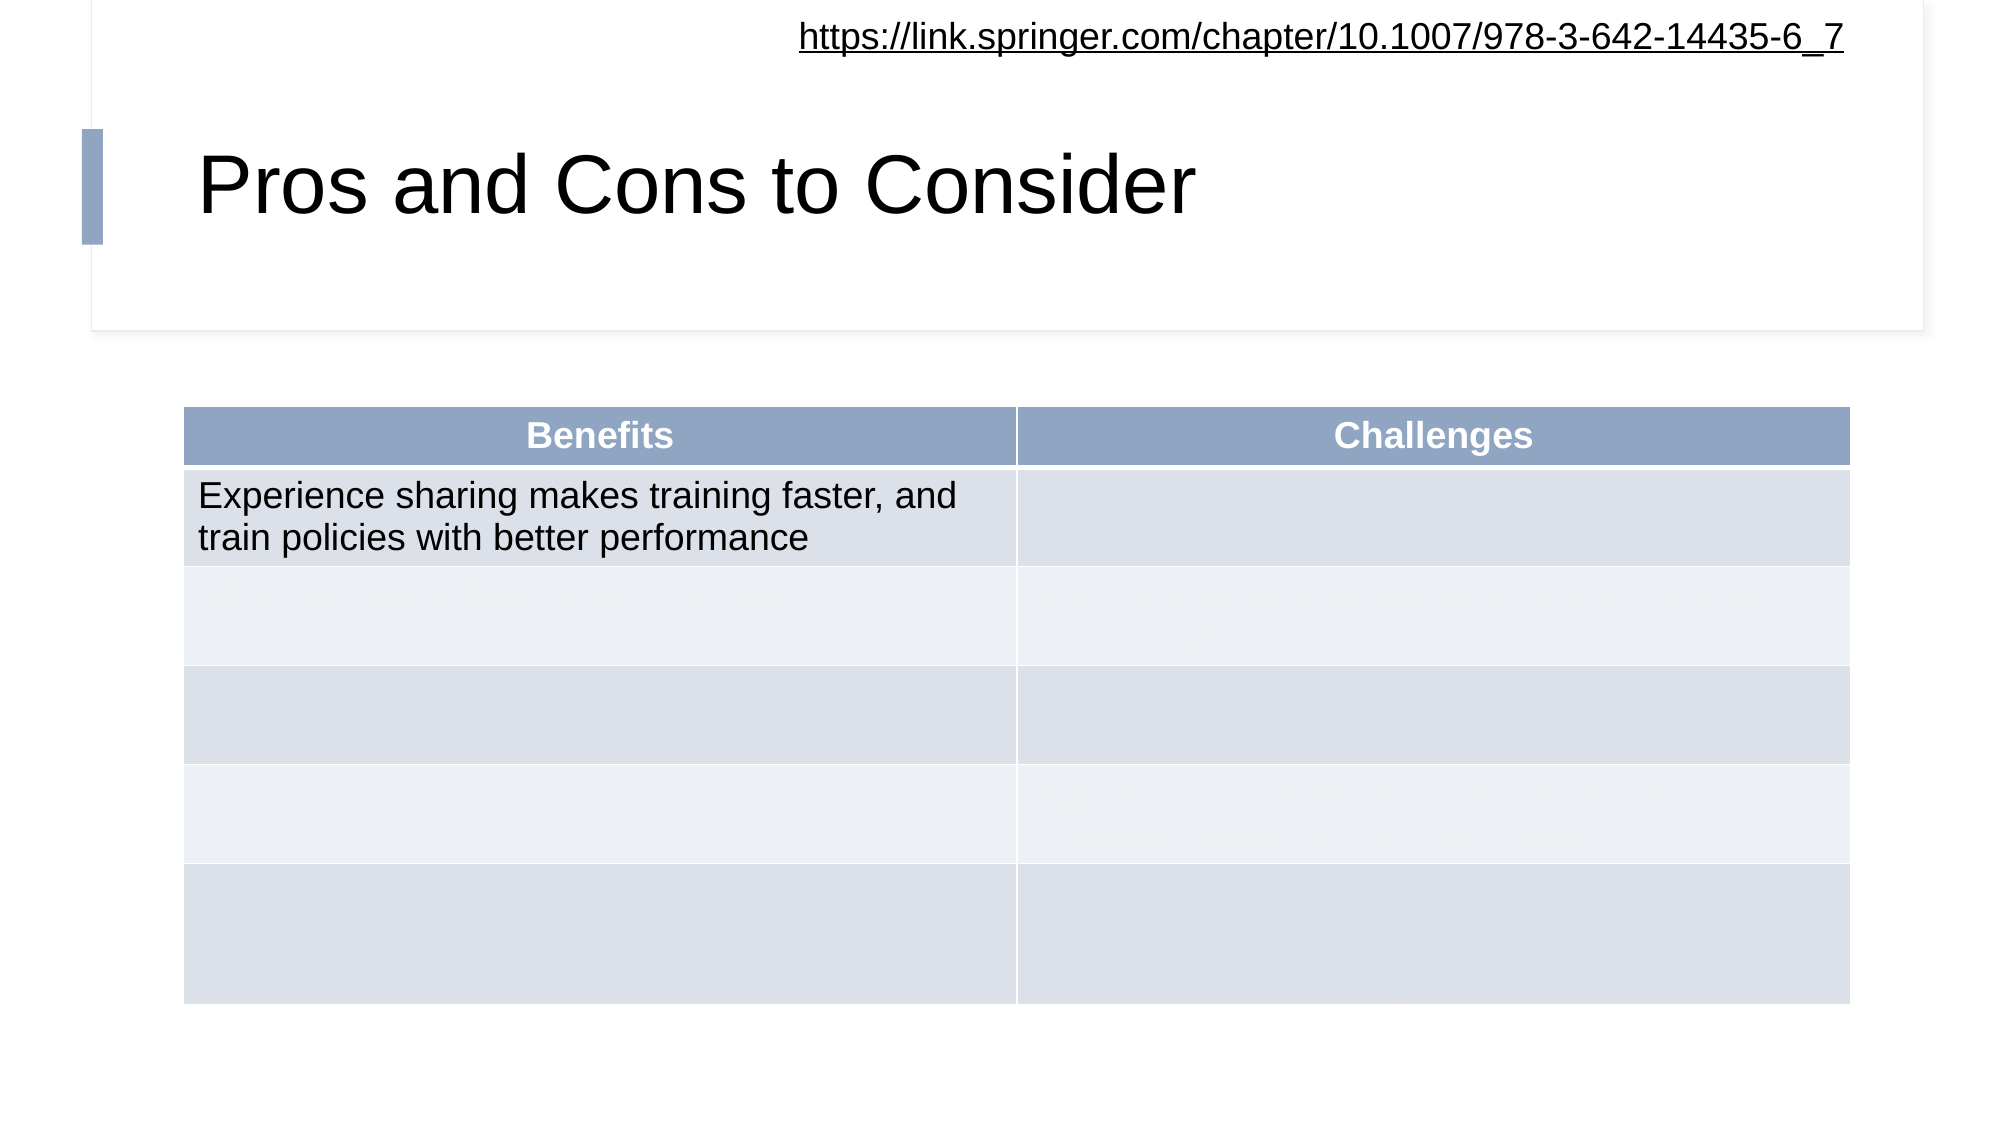

https://link.springer.com/chapter/10.1007/978-3-642-14435-6_7
# Pros and Cons to Consider
| Benefits | Challenges |
| --- | --- |
| Experience sharing makes training faster, and train policies with better performance | Exponential complexity of state and action space, as well as computation needed |
| When an agent fails, others can help | Hard to specify goal because agents’ rewards are correlated |
| Agents can exploit the decentralized nature of a global task, and speed up training | Nonstationary problem – Models of other agents must adapt as they learn more |
|  | Agents must coordinate with (or at least consider) others to get max reward |
|  | Must balance exploration amount in order to learn about other agents, but also not destabilize the learning task |